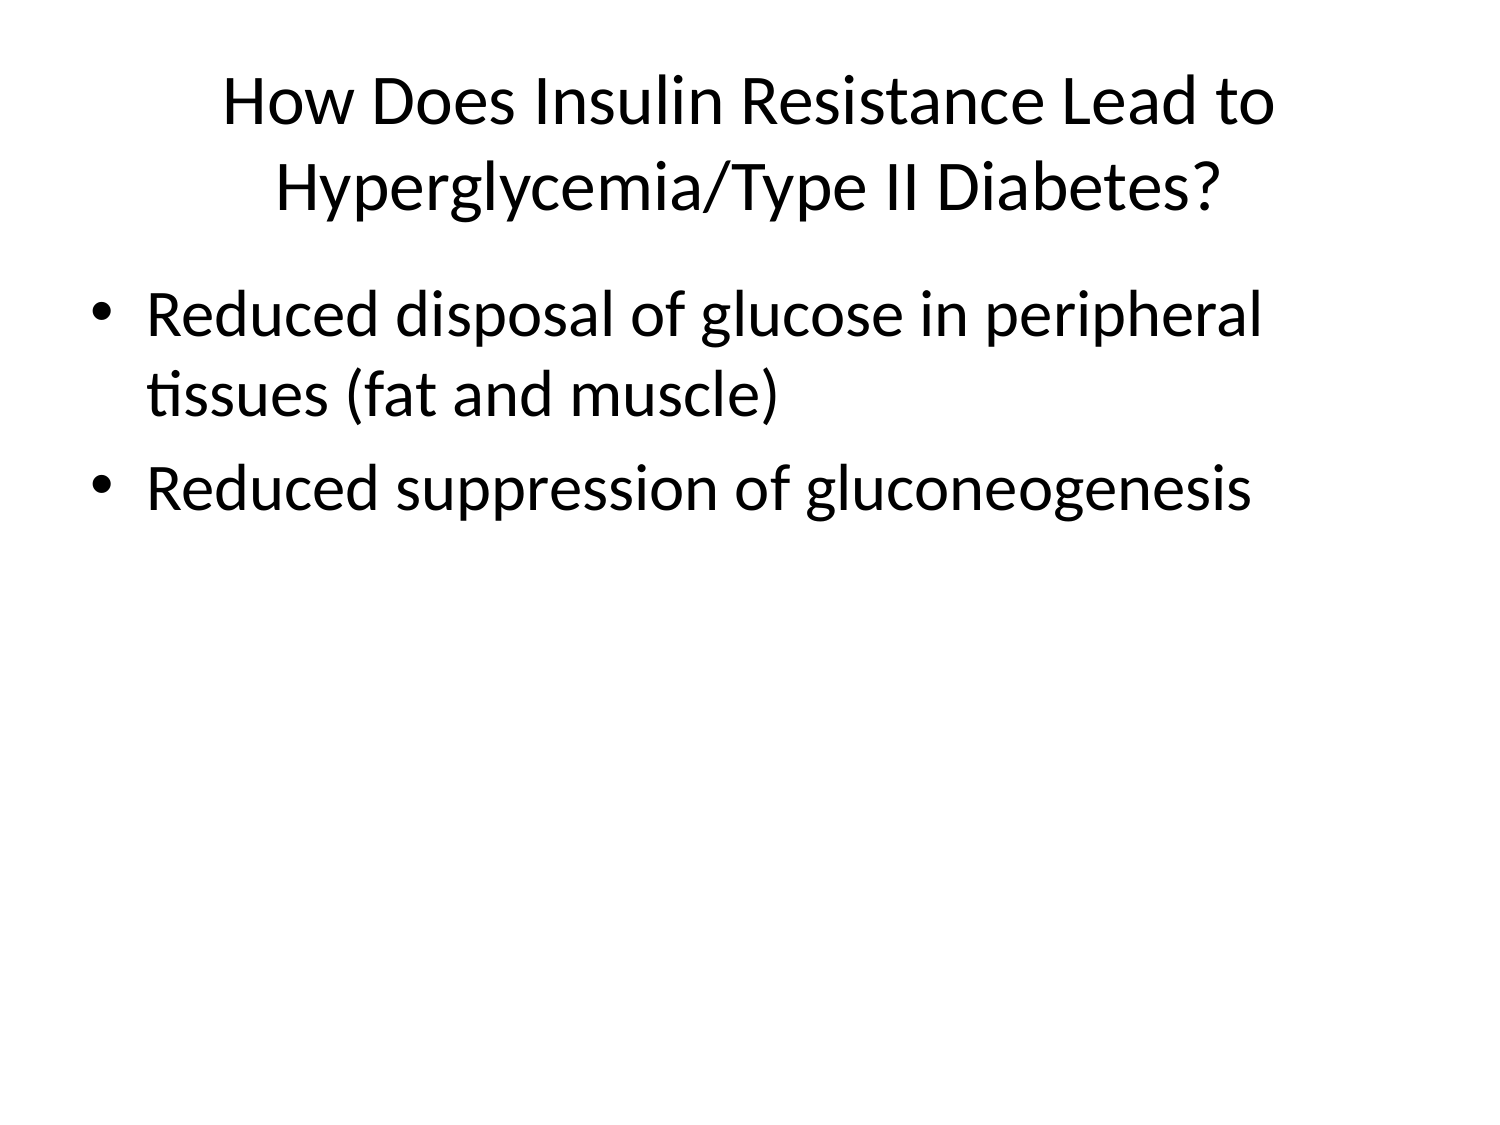

# How Does Insulin Resistance Lead to Hyperglycemia/Type II Diabetes?
Reduced disposal of glucose in peripheral tissues (fat and muscle)
Reduced suppression of gluconeogenesis